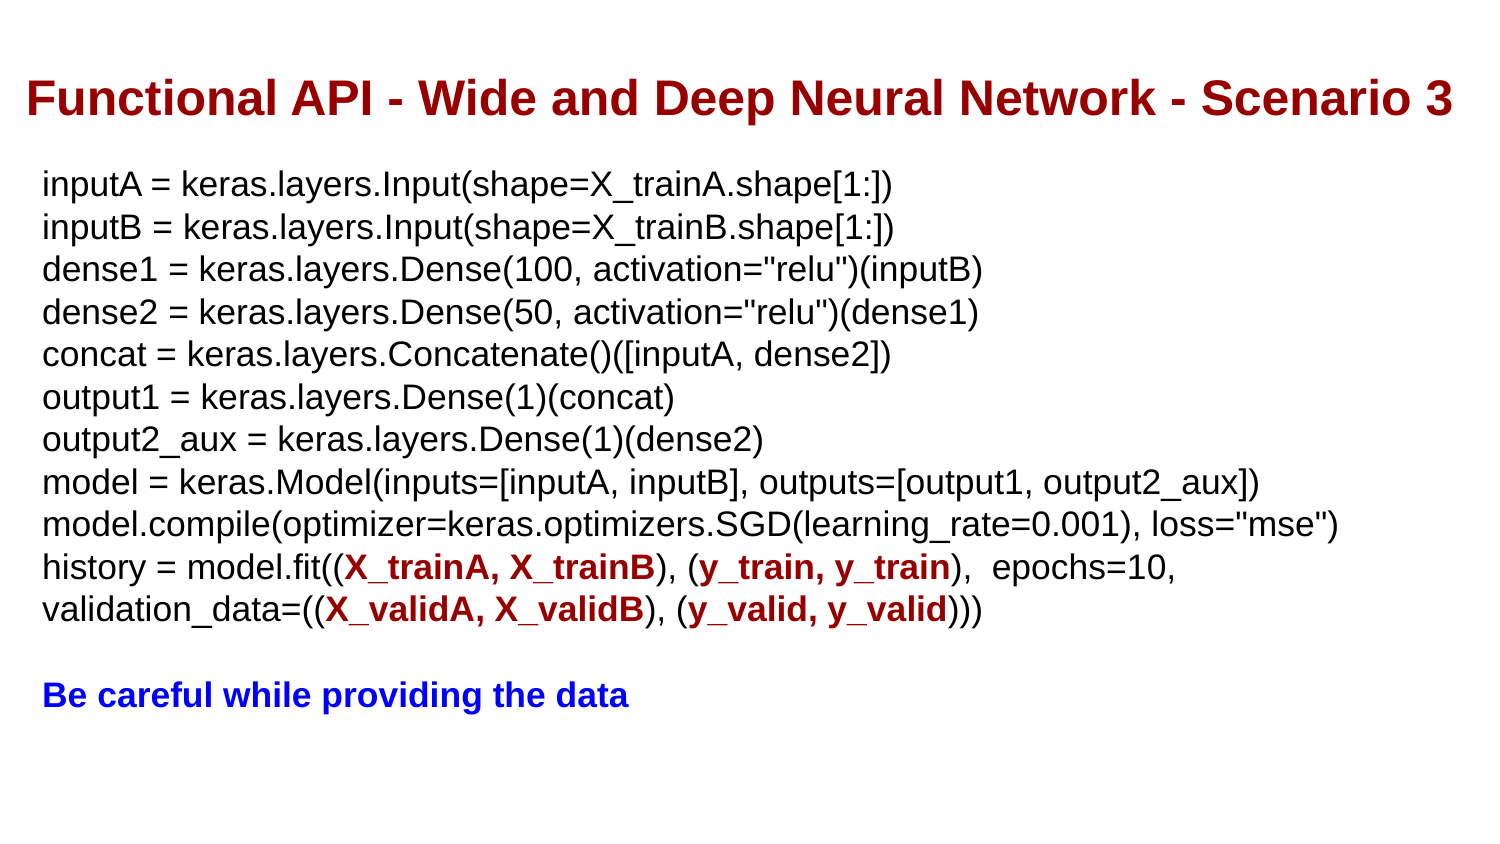

Functional API - Wide and Deep Neural Network - Scenario 3
inputA = keras.layers.Input(shape=X_trainA.shape[1:])
inputB = keras.layers.Input(shape=X_trainB.shape[1:])
dense1 = keras.layers.Dense(100, activation="relu")(inputB)
dense2 = keras.layers.Dense(50, activation="relu")(dense1)
concat = keras.layers.Concatenate()([inputA, dense2])
output1 = keras.layers.Dense(1)(concat)
output2_aux = keras.layers.Dense(1)(dense2)
model = keras.Model(inputs=[inputA, inputB], outputs=[output1, output2_aux])
model.compile(optimizer=keras.optimizers.SGD(learning_rate=0.001), loss="mse")
history = model.fit((X_trainA, X_trainB), (y_train, y_train),  epochs=10, validation_data=((X_validA, X_validB), (y_valid, y_valid)))
Be careful while providing the data